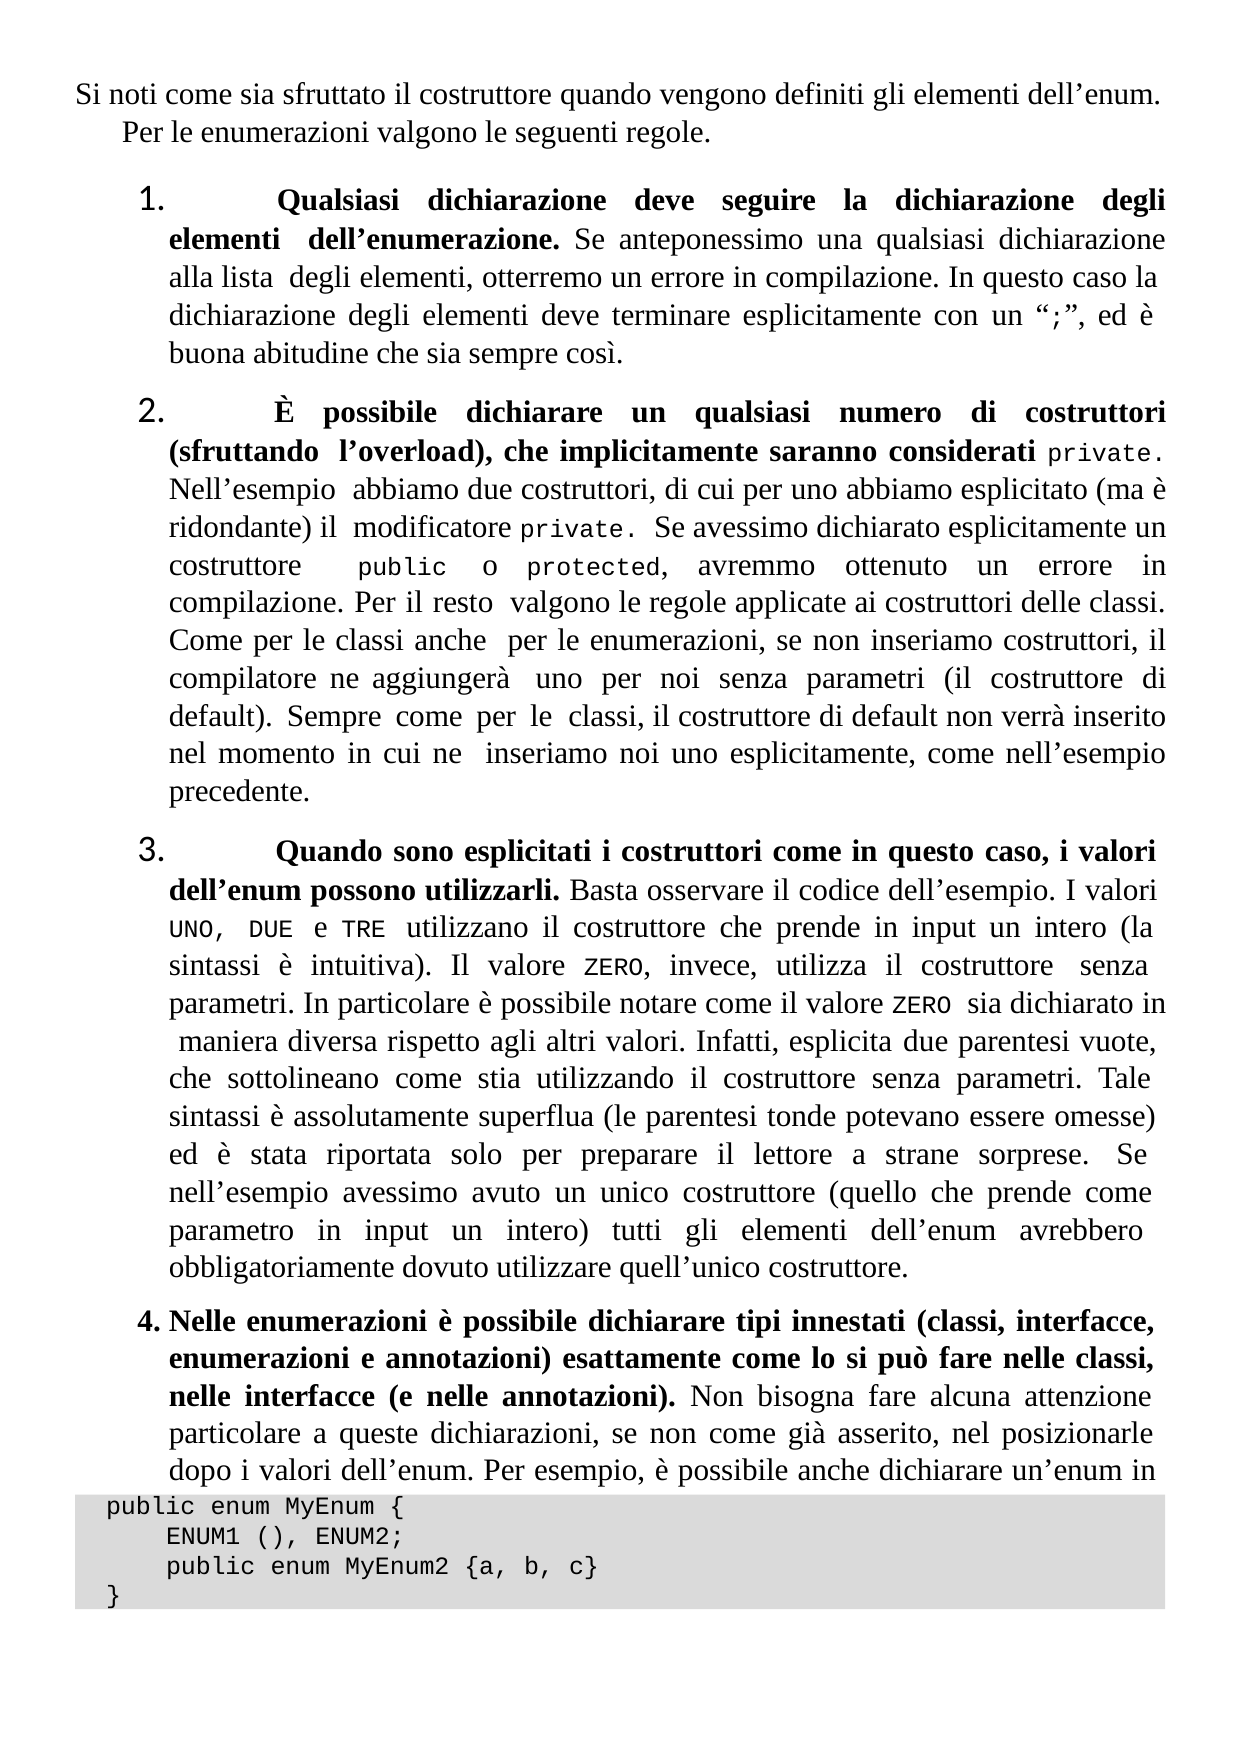

Si noti come sia sfruttato il costruttore quando vengono definiti gli elementi dell’enum.
Per le enumerazioni valgono le seguenti regole.
	Qualsiasi dichiarazione deve seguire la dichiarazione degli elementi  dell’enumerazione. Se anteponessimo una qualsiasi dichiarazione alla lista  degli elementi, otterremo un errore in compilazione. In questo caso la  dichiarazione degli elementi deve terminare esplicitamente con un “;”, ed è  buona abitudine che sia sempre così.
	È possibile dichiarare un qualsiasi numero di costruttori (sfruttando  l’overload), che implicitamente saranno considerati private. Nell’esempio  abbiamo due costruttori, di cui per uno abbiamo esplicitato (ma è ridondante) il  modificatore private. Se avessimo dichiarato esplicitamente un costruttore  public o protected, avremmo ottenuto un errore in compilazione. Per il resto  valgono le regole applicate ai costruttori delle classi. Come per le classi anche  per le enumerazioni, se non inseriamo costruttori, il compilatore ne aggiungerà  uno per noi senza parametri (il costruttore di default). Sempre come per le  classi, il costruttore di default non verrà inserito nel momento in cui ne  inseriamo noi uno esplicitamente, come nell’esempio precedente.
	Quando sono esplicitati i costruttori come in questo caso, i valori  dell’enum possono utilizzarli. Basta osservare il codice dell’esempio. I valori  UNO, DUE e TRE utilizzano il costruttore che prende in input un intero (la  sintassi è intuitiva). Il valore ZERO, invece, utilizza il costruttore senza  parametri. In particolare è possibile notare come il valore ZERO sia dichiarato in  maniera diversa rispetto agli altri valori. Infatti, esplicita due parentesi vuote,  che sottolineano come stia utilizzando il costruttore senza parametri. Tale  sintassi è assolutamente superflua (le parentesi tonde potevano essere omesse)  ed è stata riportata solo per preparare il lettore a strane sorprese. Se  nell’esempio avessimo avuto un unico costruttore (quello che prende come  parametro in input un intero) tutti gli elementi dell’enum avrebbero  obbligatoriamente dovuto utilizzare quell’unico costruttore.
Nelle enumerazioni è possibile dichiarare tipi innestati (classi, interfacce,  enumerazioni e annotazioni) esattamente come lo si può fare nelle classi,  nelle interfacce (e nelle annotazioni). Non bisogna fare alcuna attenzione  particolare a queste dichiarazioni, se non come già asserito, nel posizionarle  dopo i valori dell’enum. Per esempio, è possibile anche dichiarare un’enum in  un’enum, come segue:
public enum MyEnum {
ENUM1 (), ENUM2;
public enum MyEnum2 {a, b, c}
}